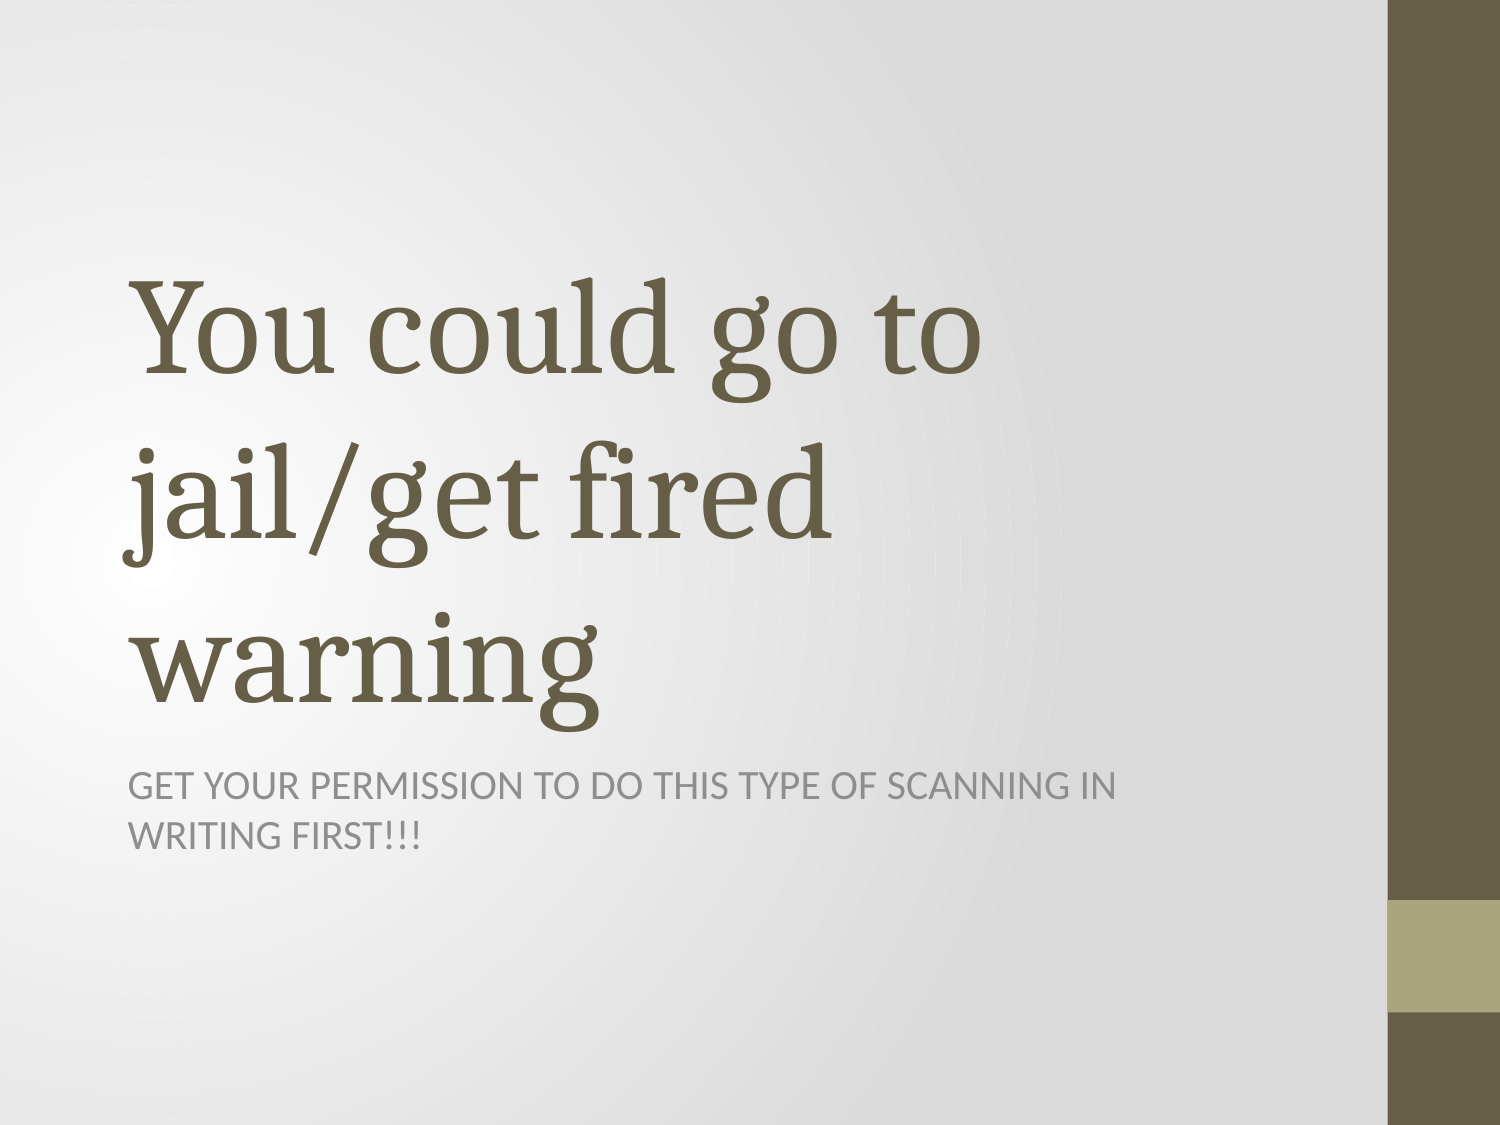

# You could go to jail/get fired warning
GET YOUR PERMISSION TO DO THIS TYPE OF SCANNING IN WRITING FIRST!!!